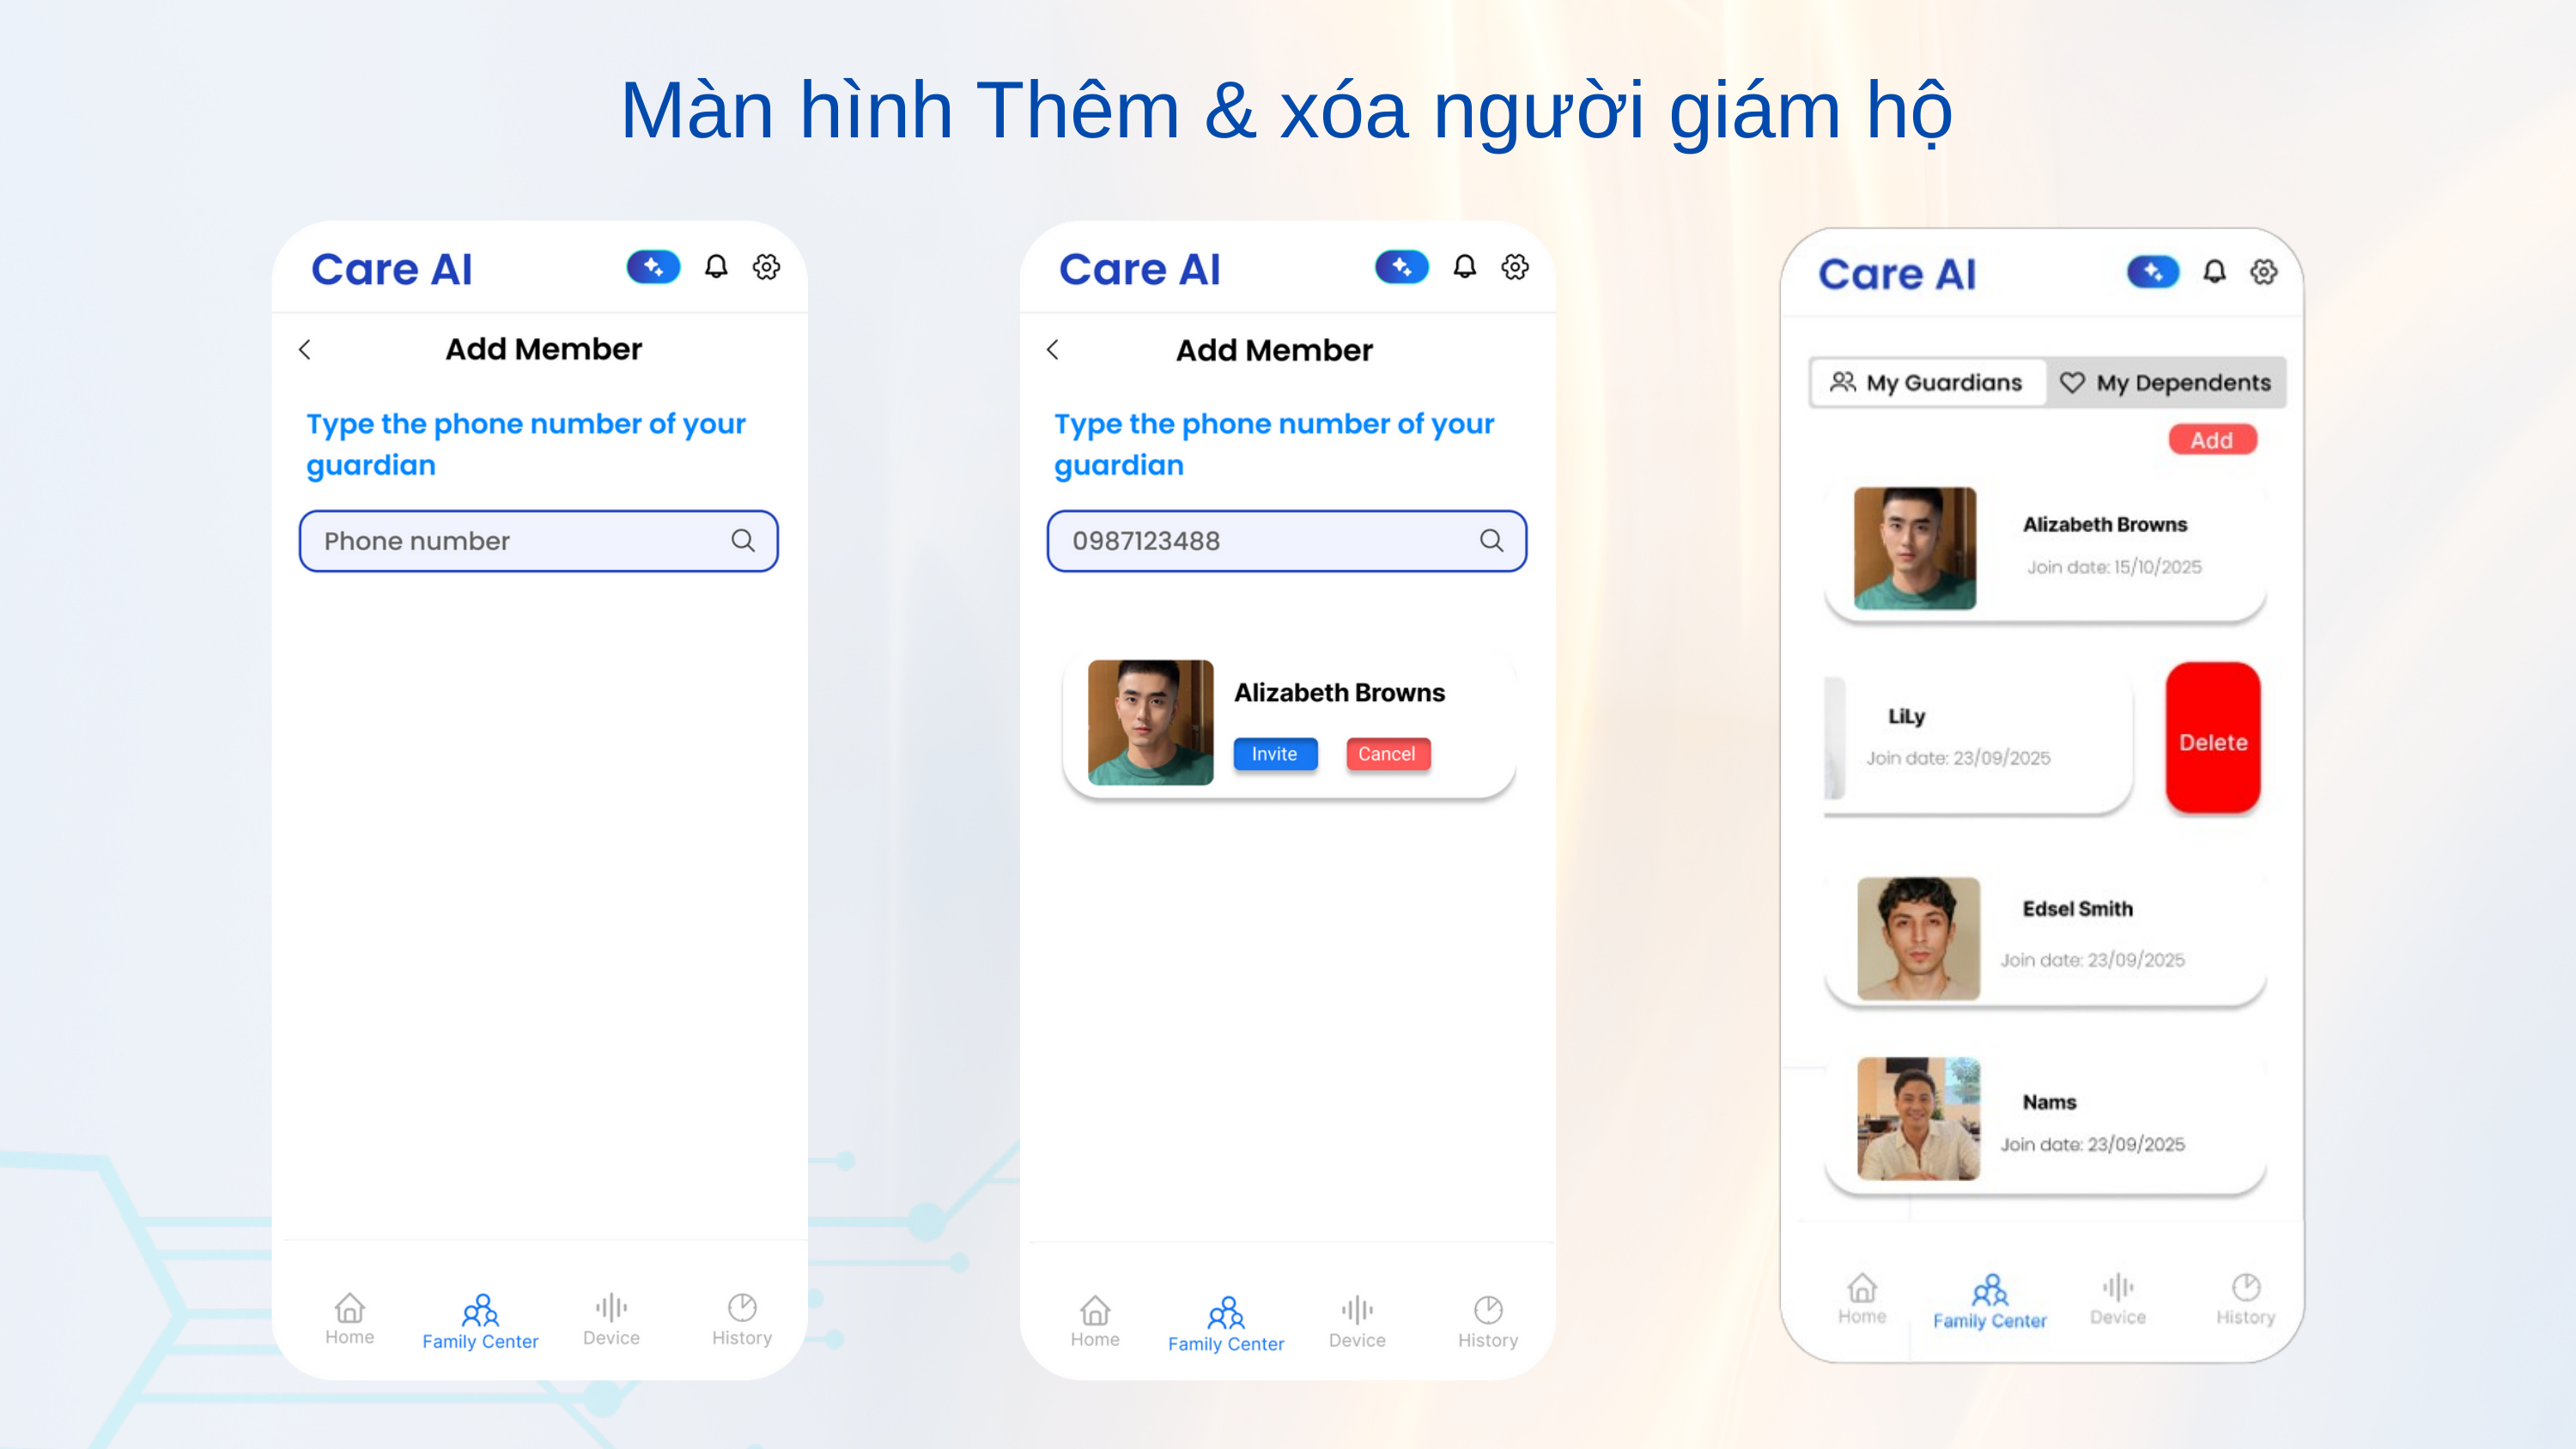

Màn hình Thêm & xóa người giám hộ